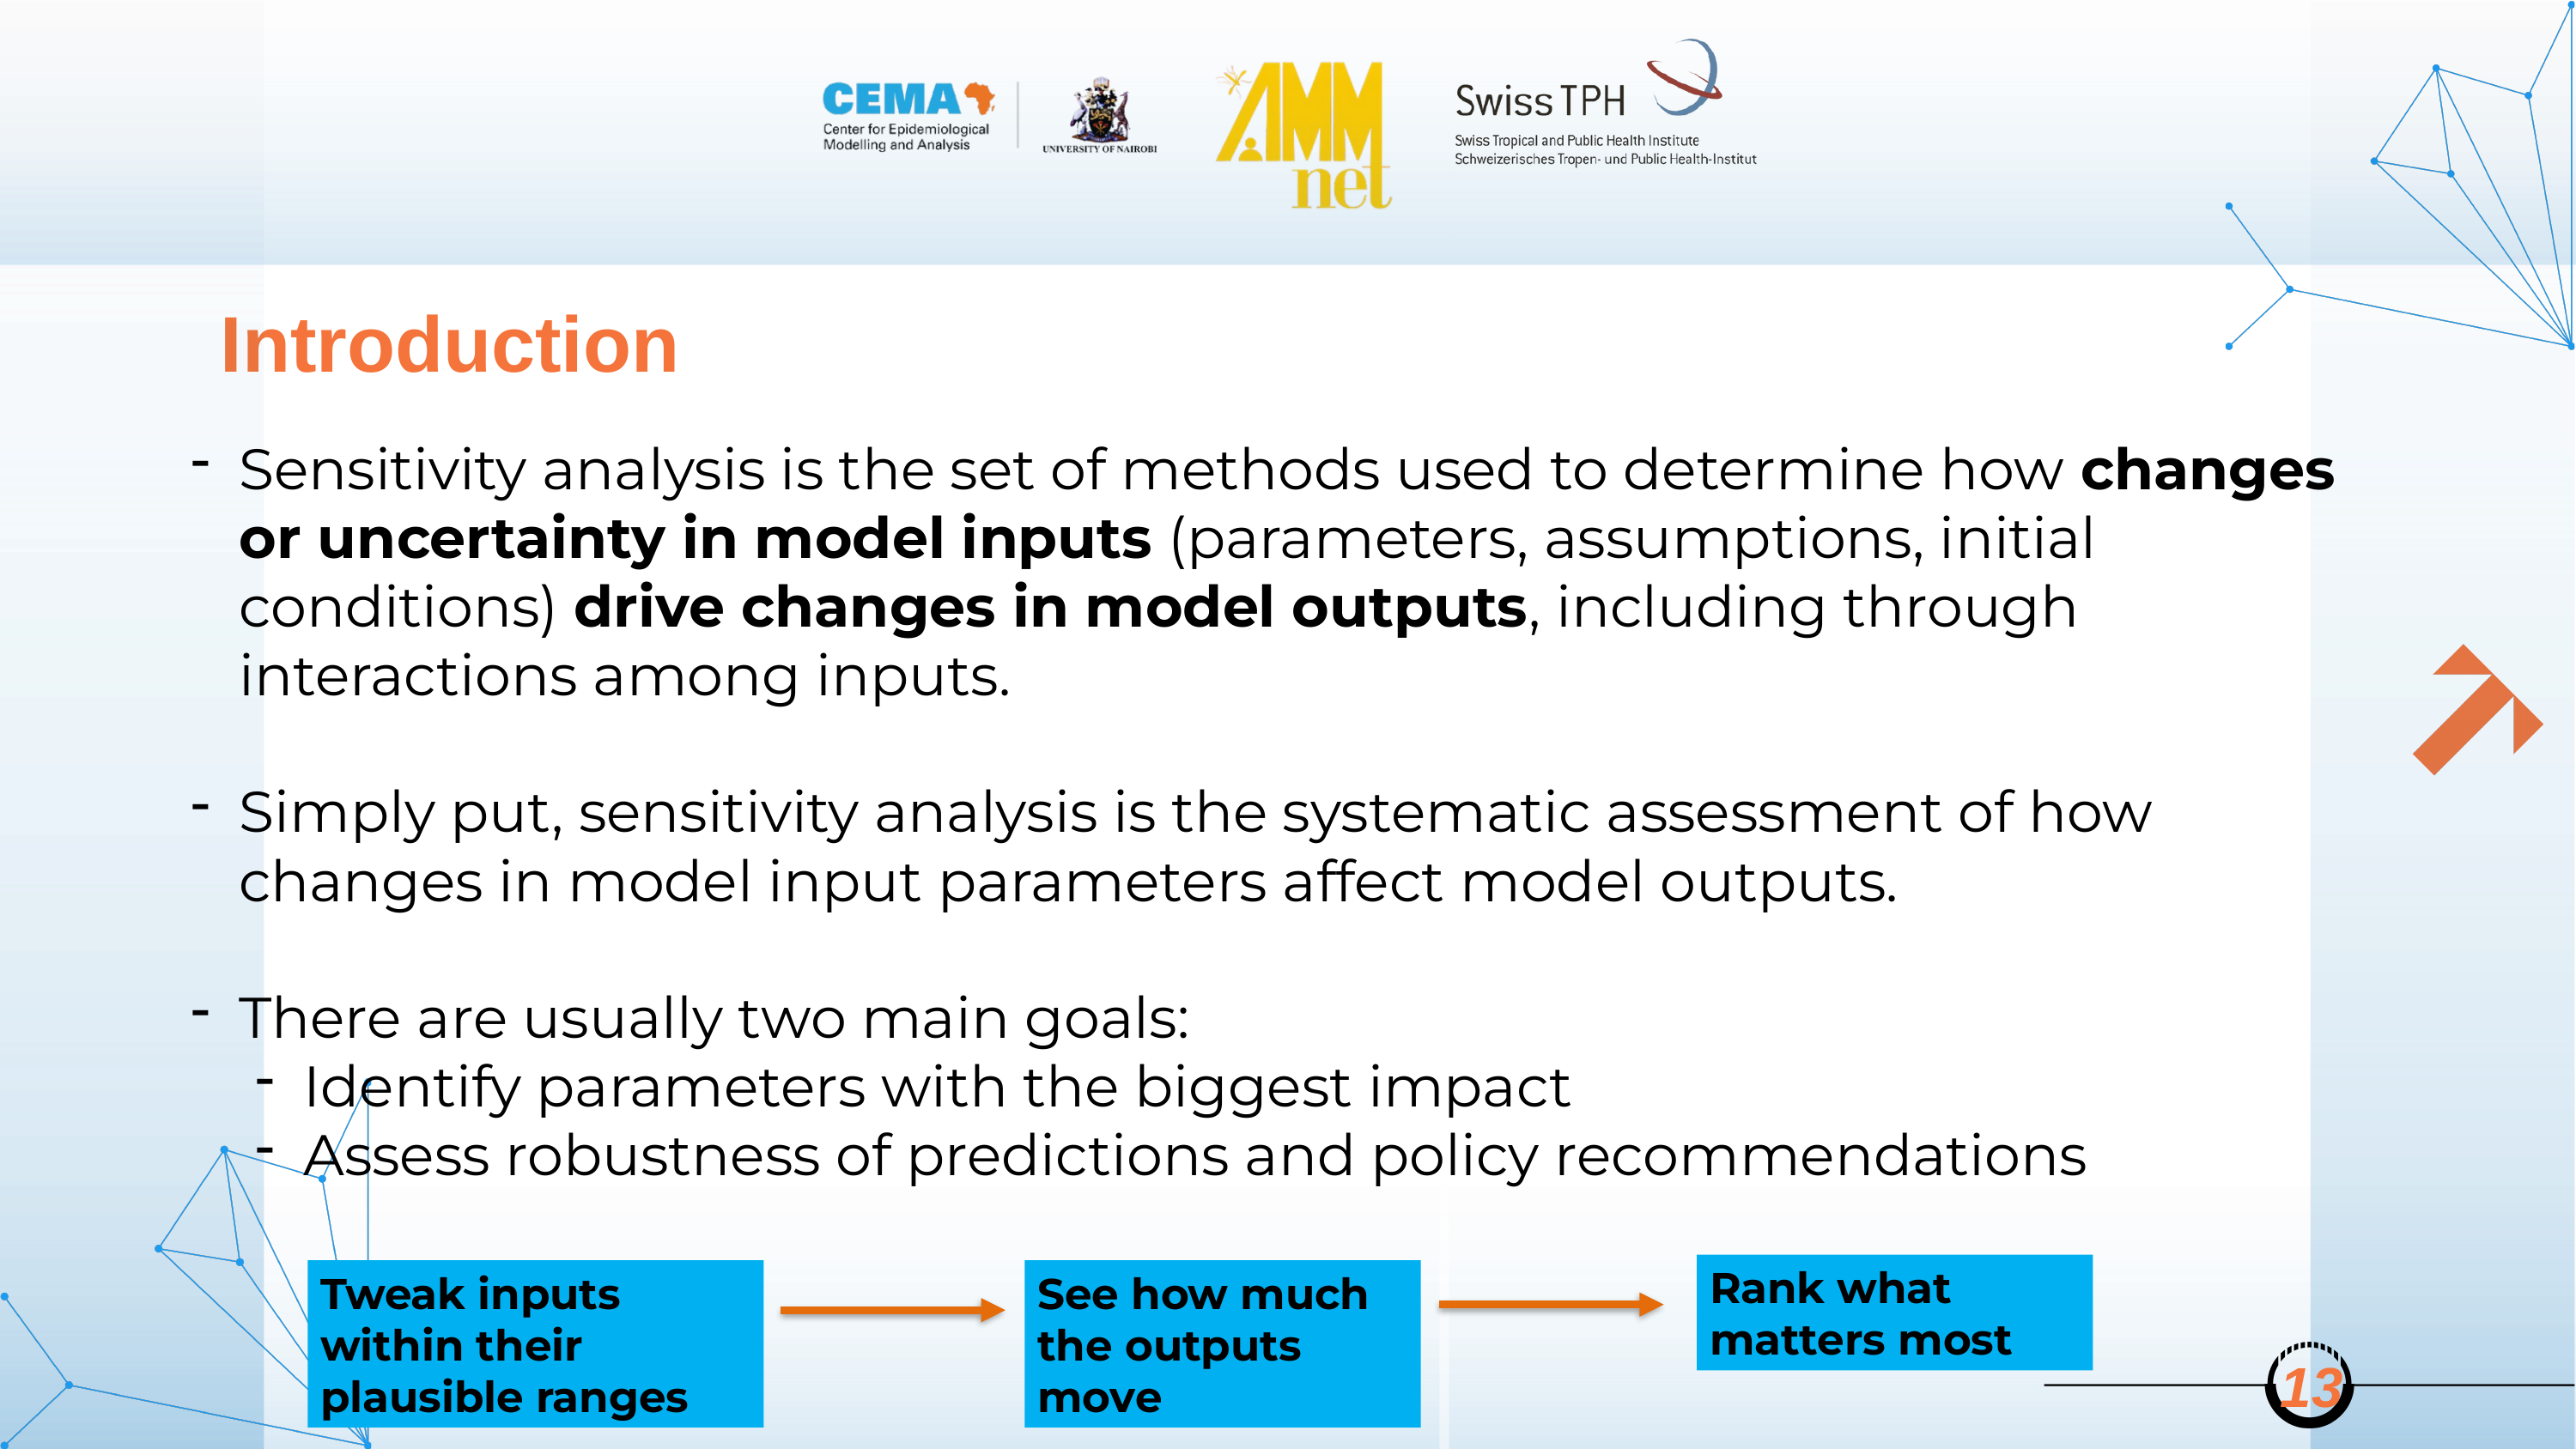

Introduction

Sensitivity analysis is the set of methods used to determine how changes or uncertainty in model inputs (parameters, assumptions, initial conditions) drive changes in model outputs, including through interactions among inputs.

Simply put, sensitivity analysis is the systematic assessment of how changes in model input parameters affect model outputs.

There are usually two main goals:
Identify parameters with the biggest impact
Assess robustness of predictions and policy recommendations

Rank what matters most
Tweak inputs within their plausible ranges
See how much the outputs move

13